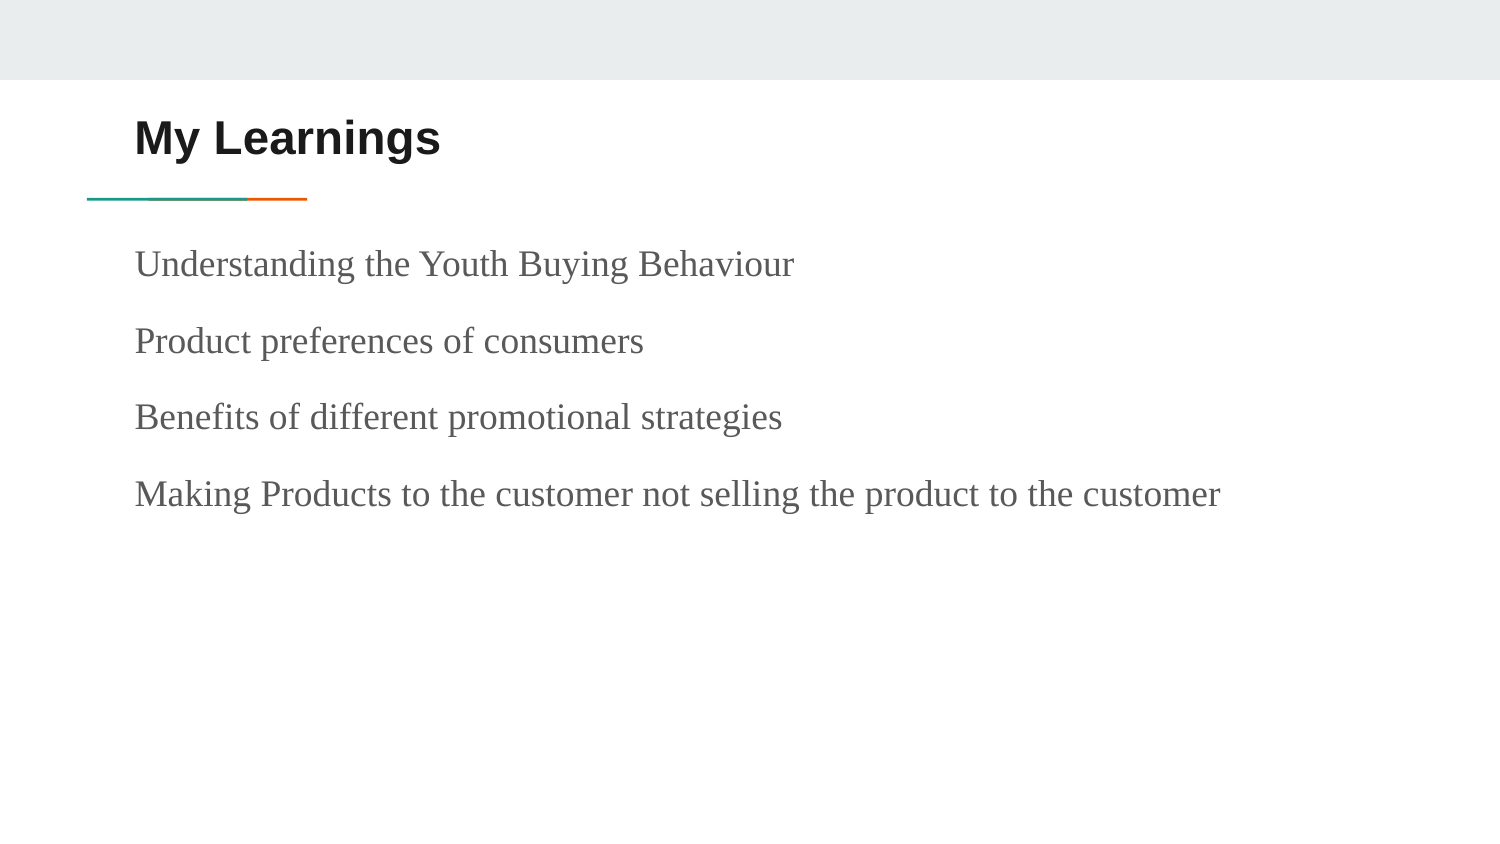

# My Learnings
Understanding the Youth Buying Behaviour
Product preferences of consumers
Benefits of different promotional strategies
Making Products to the customer not selling the product to the customer